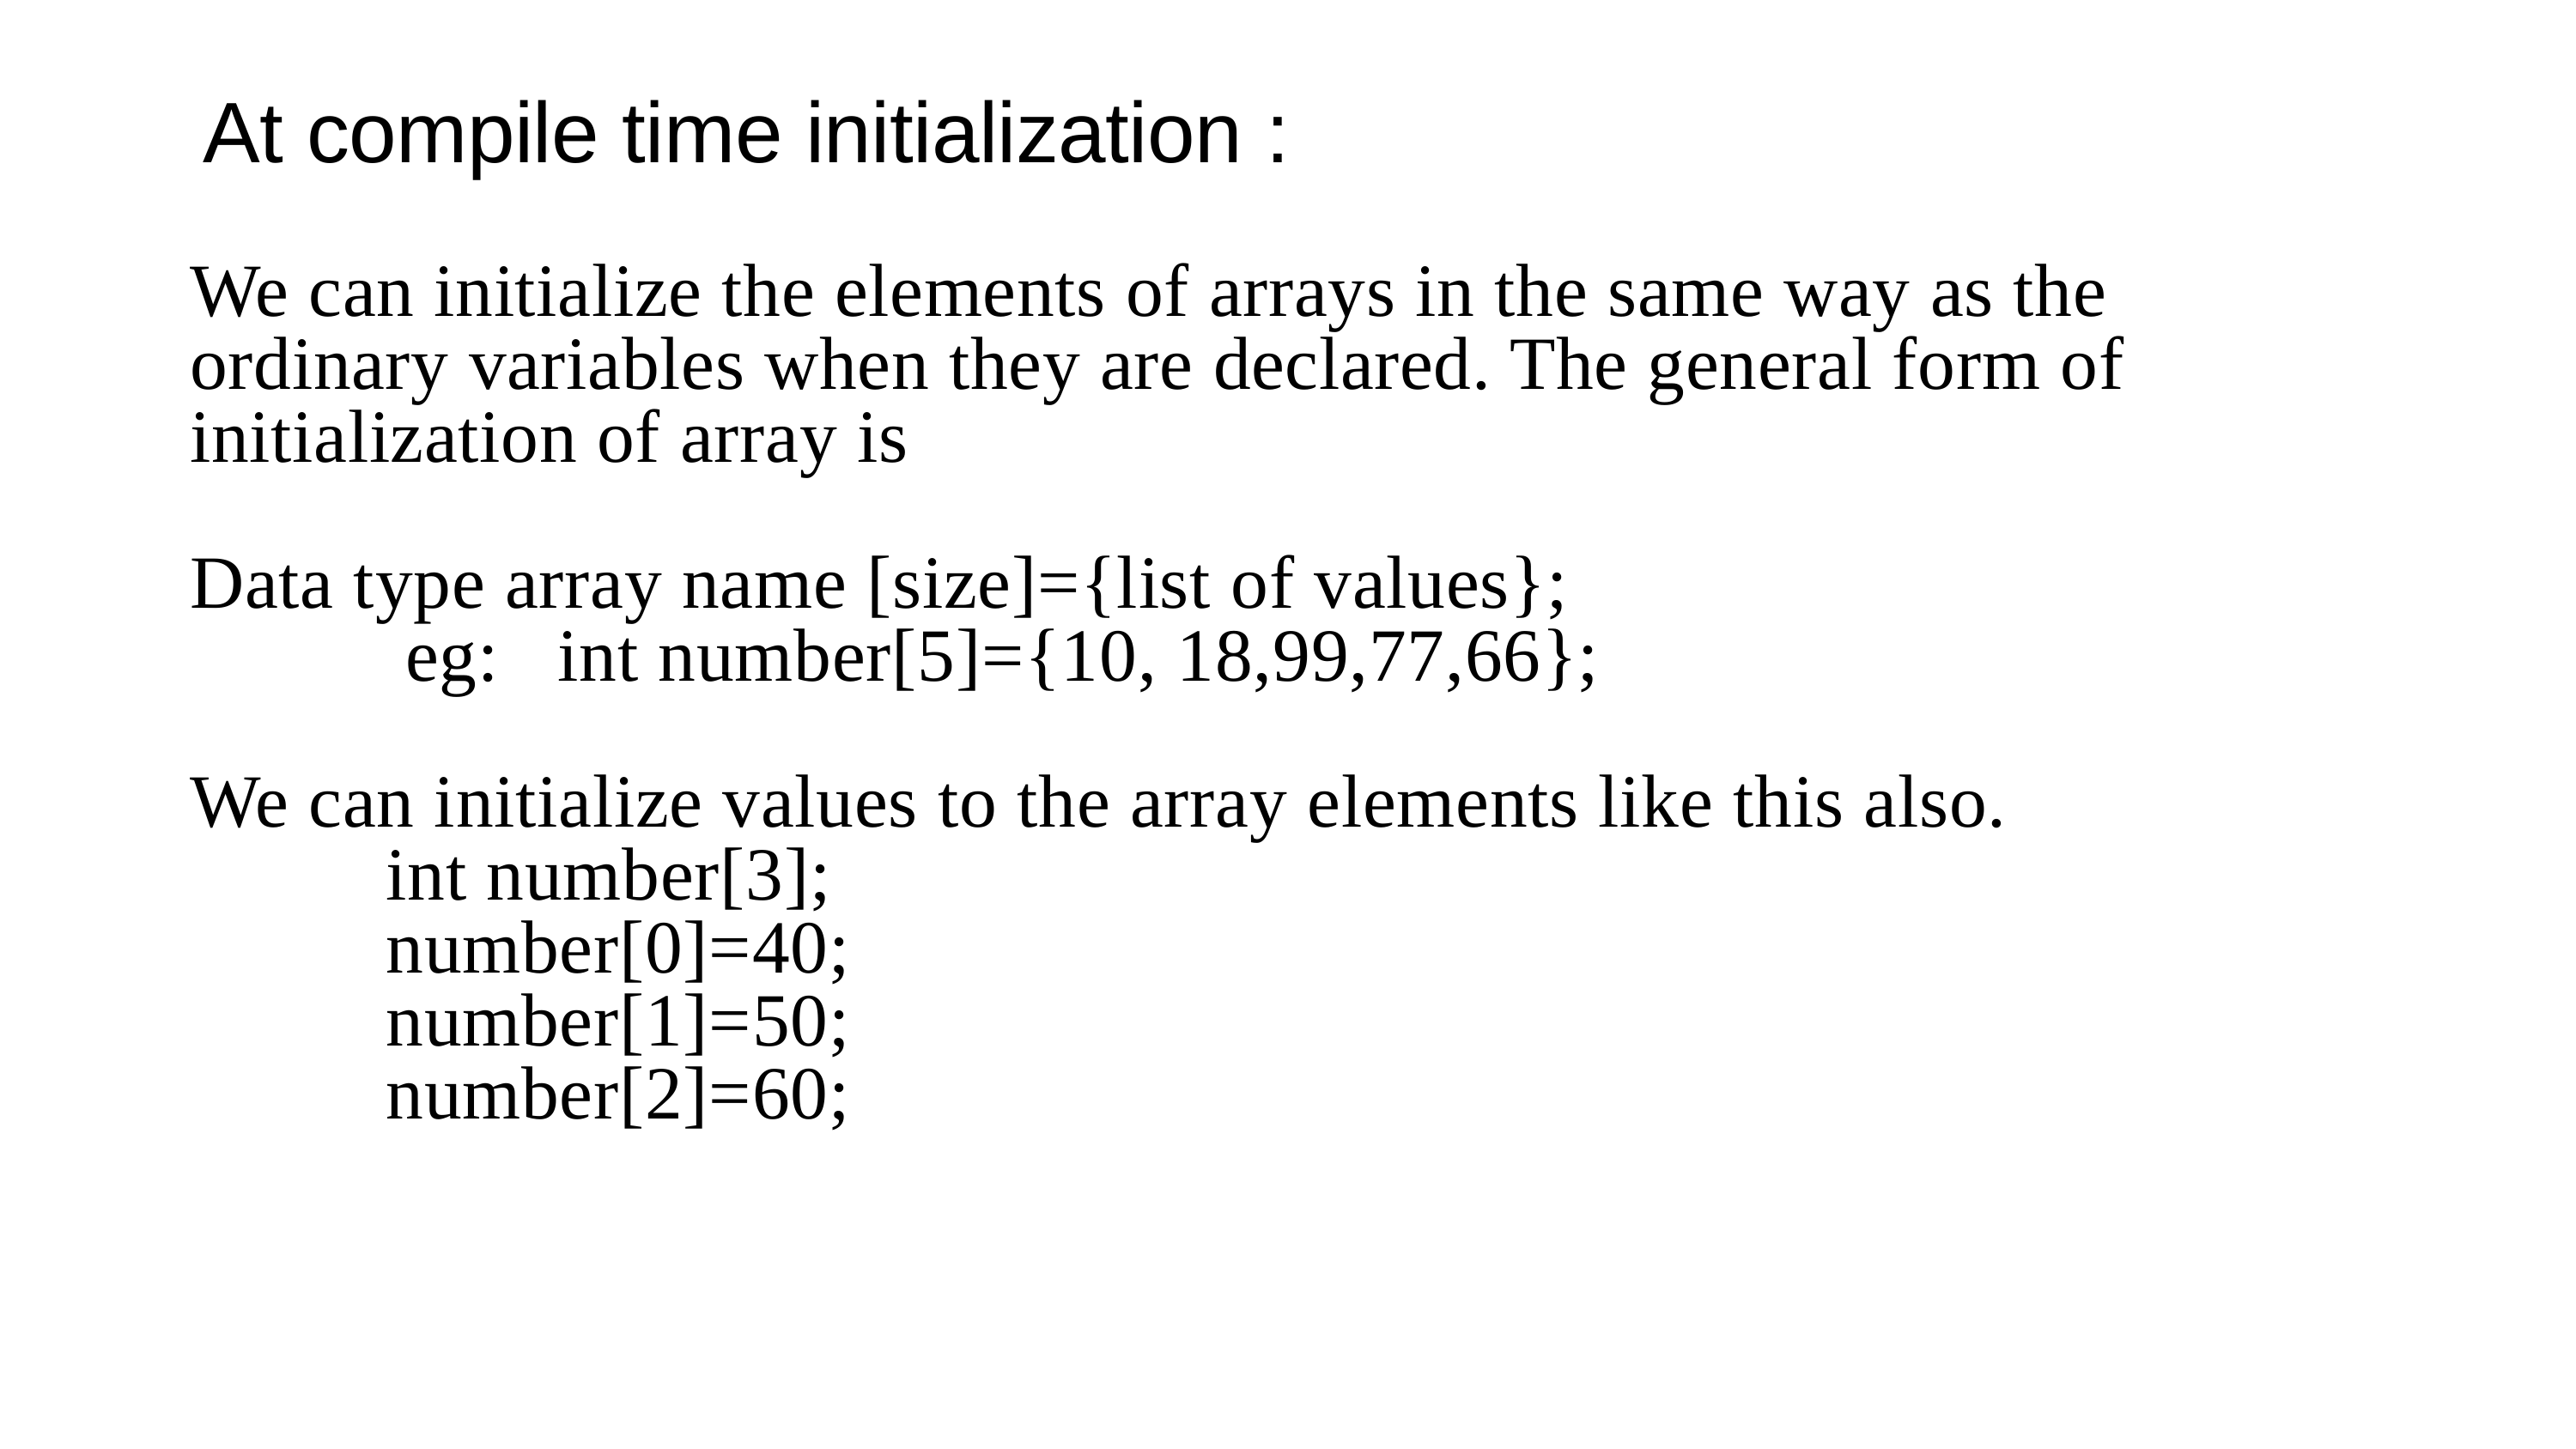

At compile time initialization :
We can initialize the elements of arrays in the same way as the ordinary variables when they are declared. The general form of initialization of array is

Data type array name [size]={list of values};
           eg:   int number[5]={10, 18,99,77,66};

We can initialize values to the array elements like this also.
          int number[3];
          number[0]=40;
          number[1]=50;
          number[2]=60;